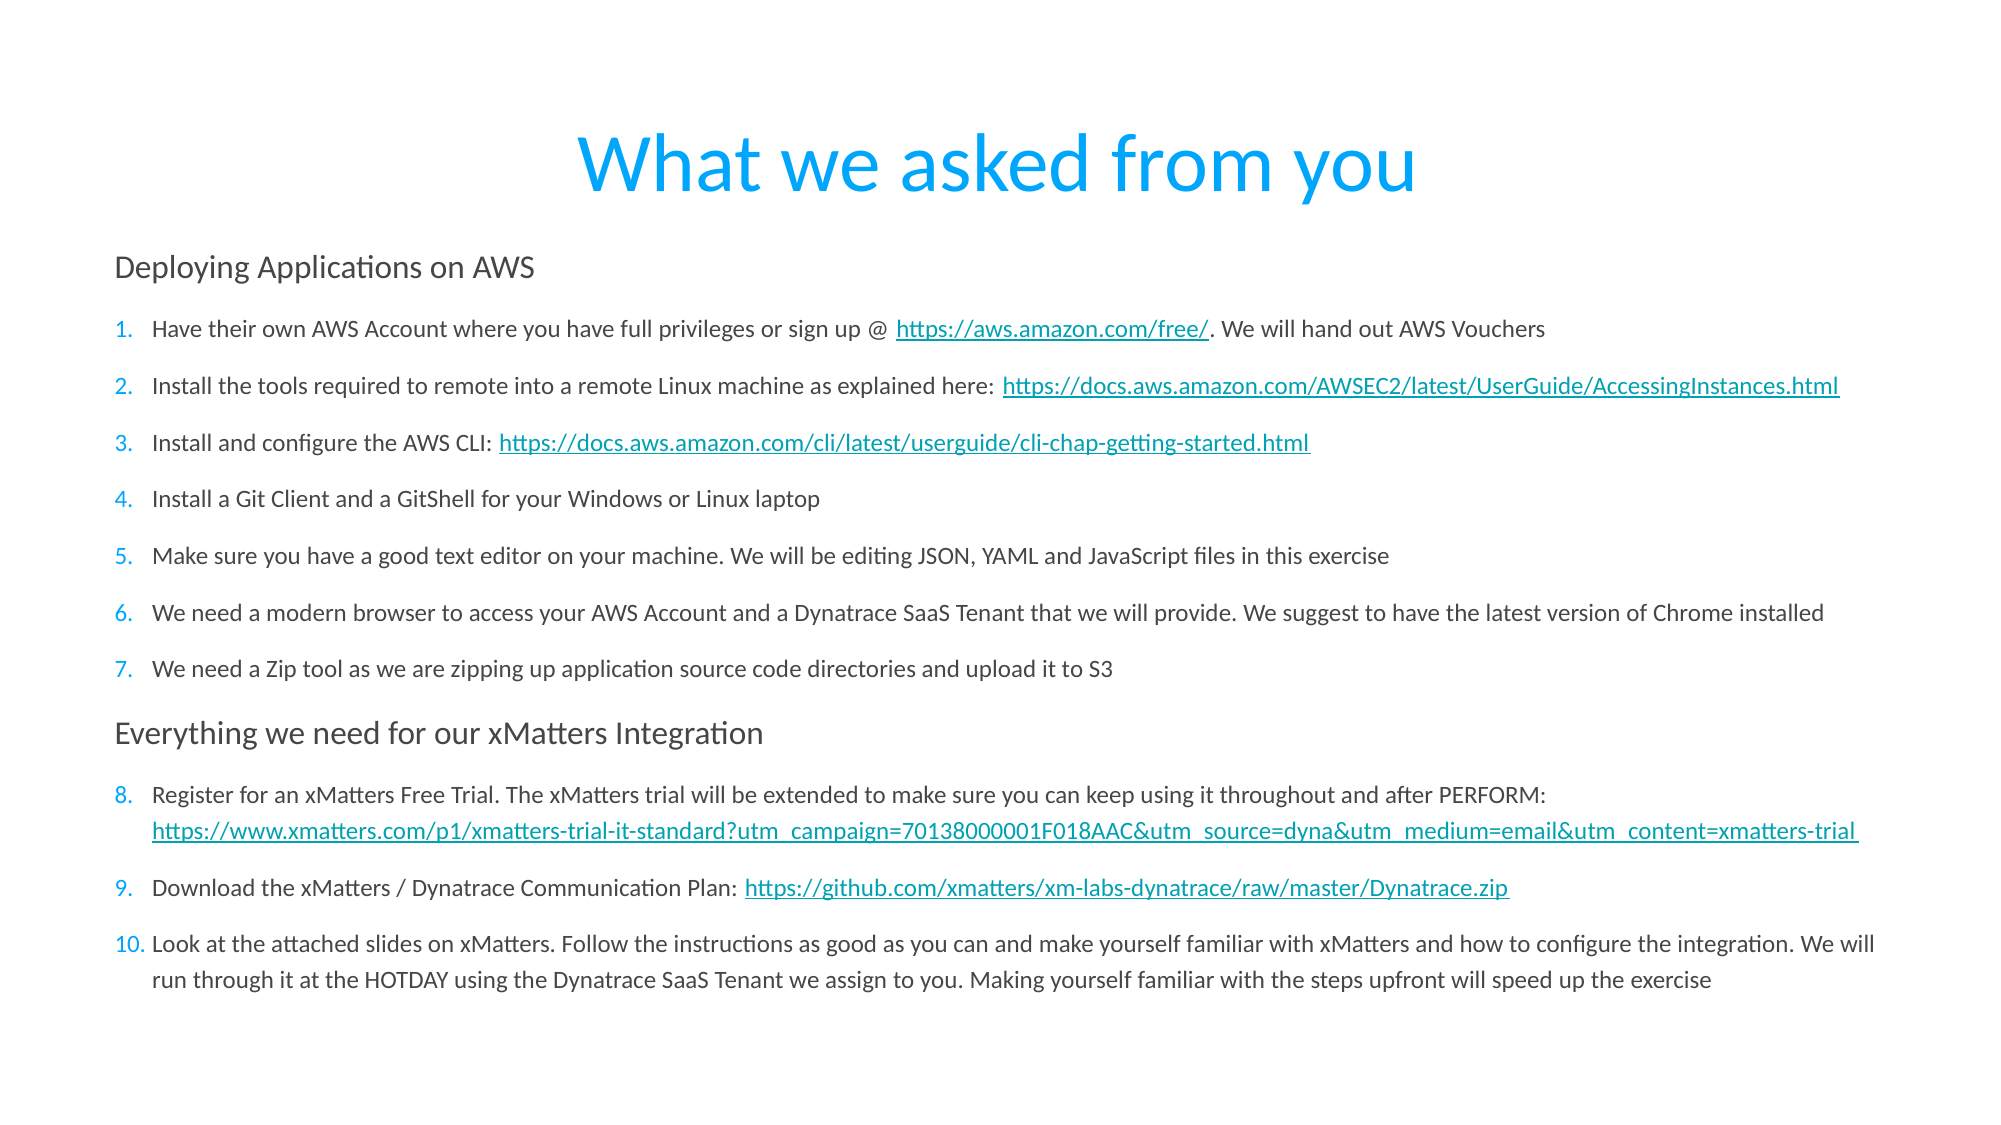

# What we asked from you
Deploying Applications on AWS
Have their own AWS Account where you have full privileges or sign up @ https://aws.amazon.com/free/. We will hand out AWS Vouchers
Install the tools required to remote into a remote Linux machine as explained here: https://docs.aws.amazon.com/AWSEC2/latest/UserGuide/AccessingInstances.html
Install and configure the AWS CLI: https://docs.aws.amazon.com/cli/latest/userguide/cli-chap-getting-started.html
Install a Git Client and a GitShell for your Windows or Linux laptop
Make sure you have a good text editor on your machine. We will be editing JSON, YAML and JavaScript files in this exercise
We need a modern browser to access your AWS Account and a Dynatrace SaaS Tenant that we will provide. We suggest to have the latest version of Chrome installed
We need a Zip tool as we are zipping up application source code directories and upload it to S3
Everything we need for our xMatters Integration
Register for an xMatters Free Trial. The xMatters trial will be extended to make sure you can keep using it throughout and after PERFORM: https://www.xmatters.com/p1/xmatters-trial-it-standard?utm_campaign=70138000001F018AAC&utm_source=dyna&utm_medium=email&utm_content=xmatters-trial
Download the xMatters / Dynatrace Communication Plan: https://github.com/xmatters/xm-labs-dynatrace/raw/master/Dynatrace.zip
Look at the attached slides on xMatters. Follow the instructions as good as you can and make yourself familiar with xMatters and how to configure the integration. We will run through it at the HOTDAY using the Dynatrace SaaS Tenant we assign to you. Making yourself familiar with the steps upfront will speed up the exercise